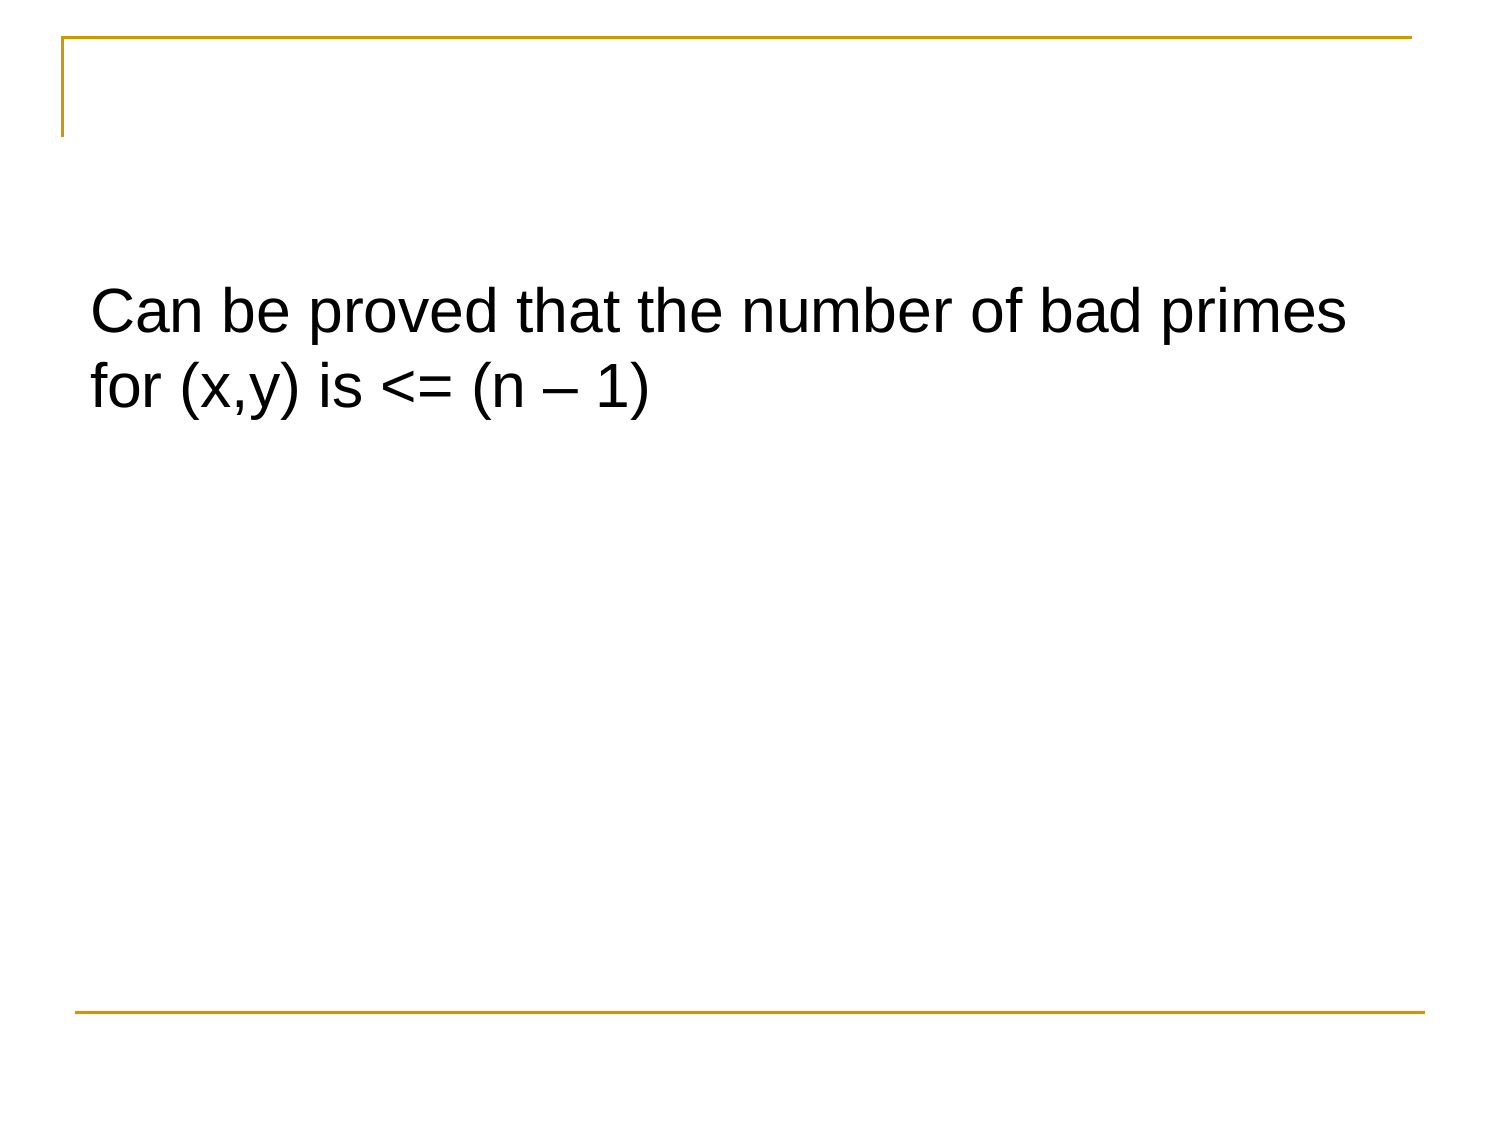

Can be proved that the number of bad primes for (x,y) is <= (n – 1)